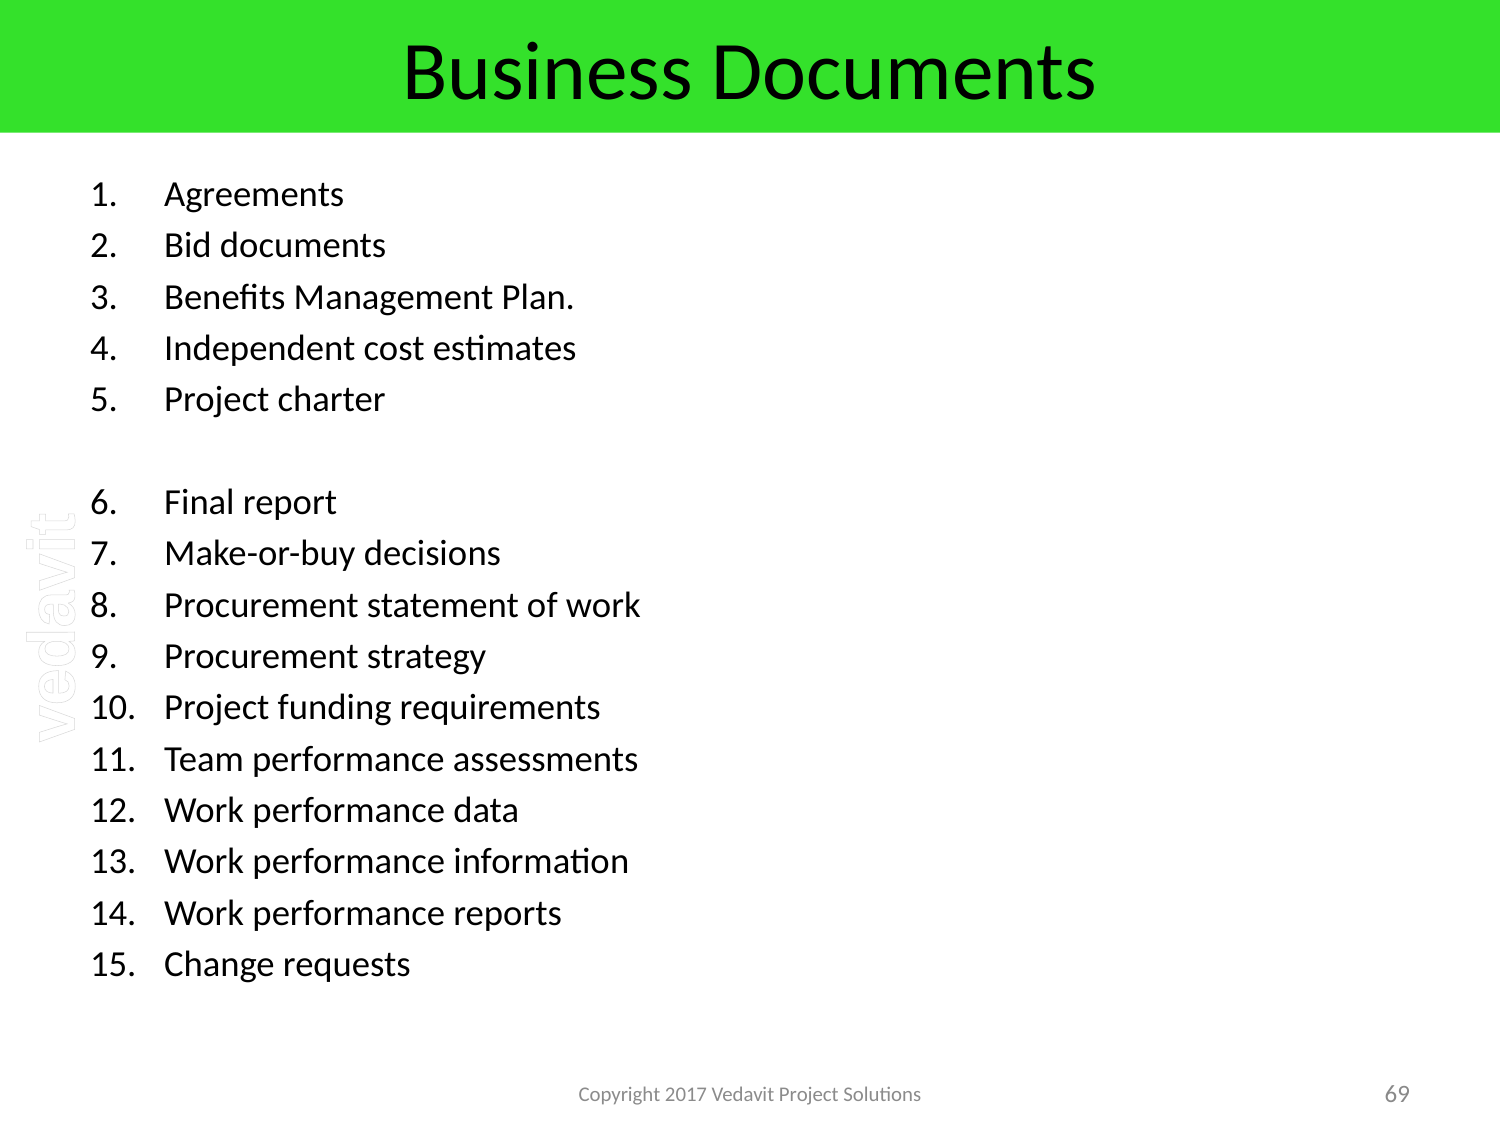

# Business Documents
Agreements
Bid documents
Benefits Management Plan.
Independent cost estimates
Project charter

Final report
Make-or-buy decisions
Procurement statement of work
Procurement strategy
Project funding requirements
Team performance assessments
Work performance data
Work performance information
Work performance reports
Change requests

Copyright 2017 Vedavit Project Solutions
69